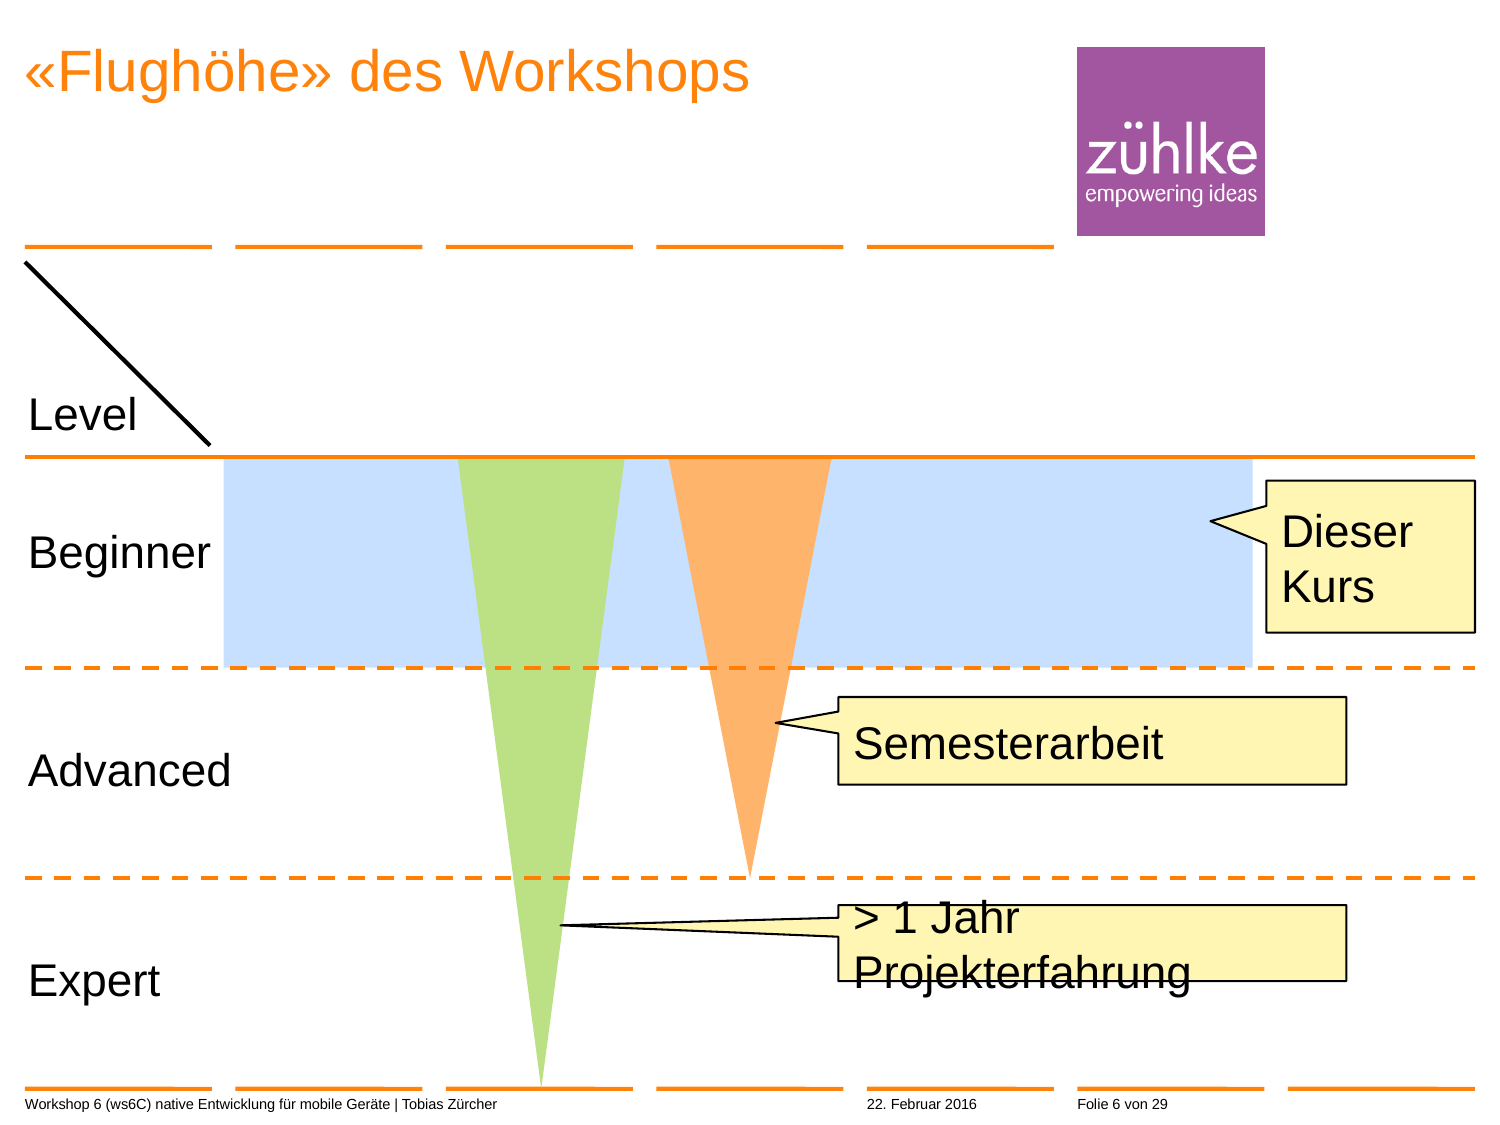

# «Flughöhe» des Workshops

Level

Dieser Kurs
Beginner
Semesterarbeit
Advanced
> 1 Jahr Projekterfahrung
Expert
Workshop 6 (ws6C) native Entwicklung für mobile Geräte | Tobias Zürcher
22. Februar 2016
Folie 6 von 29